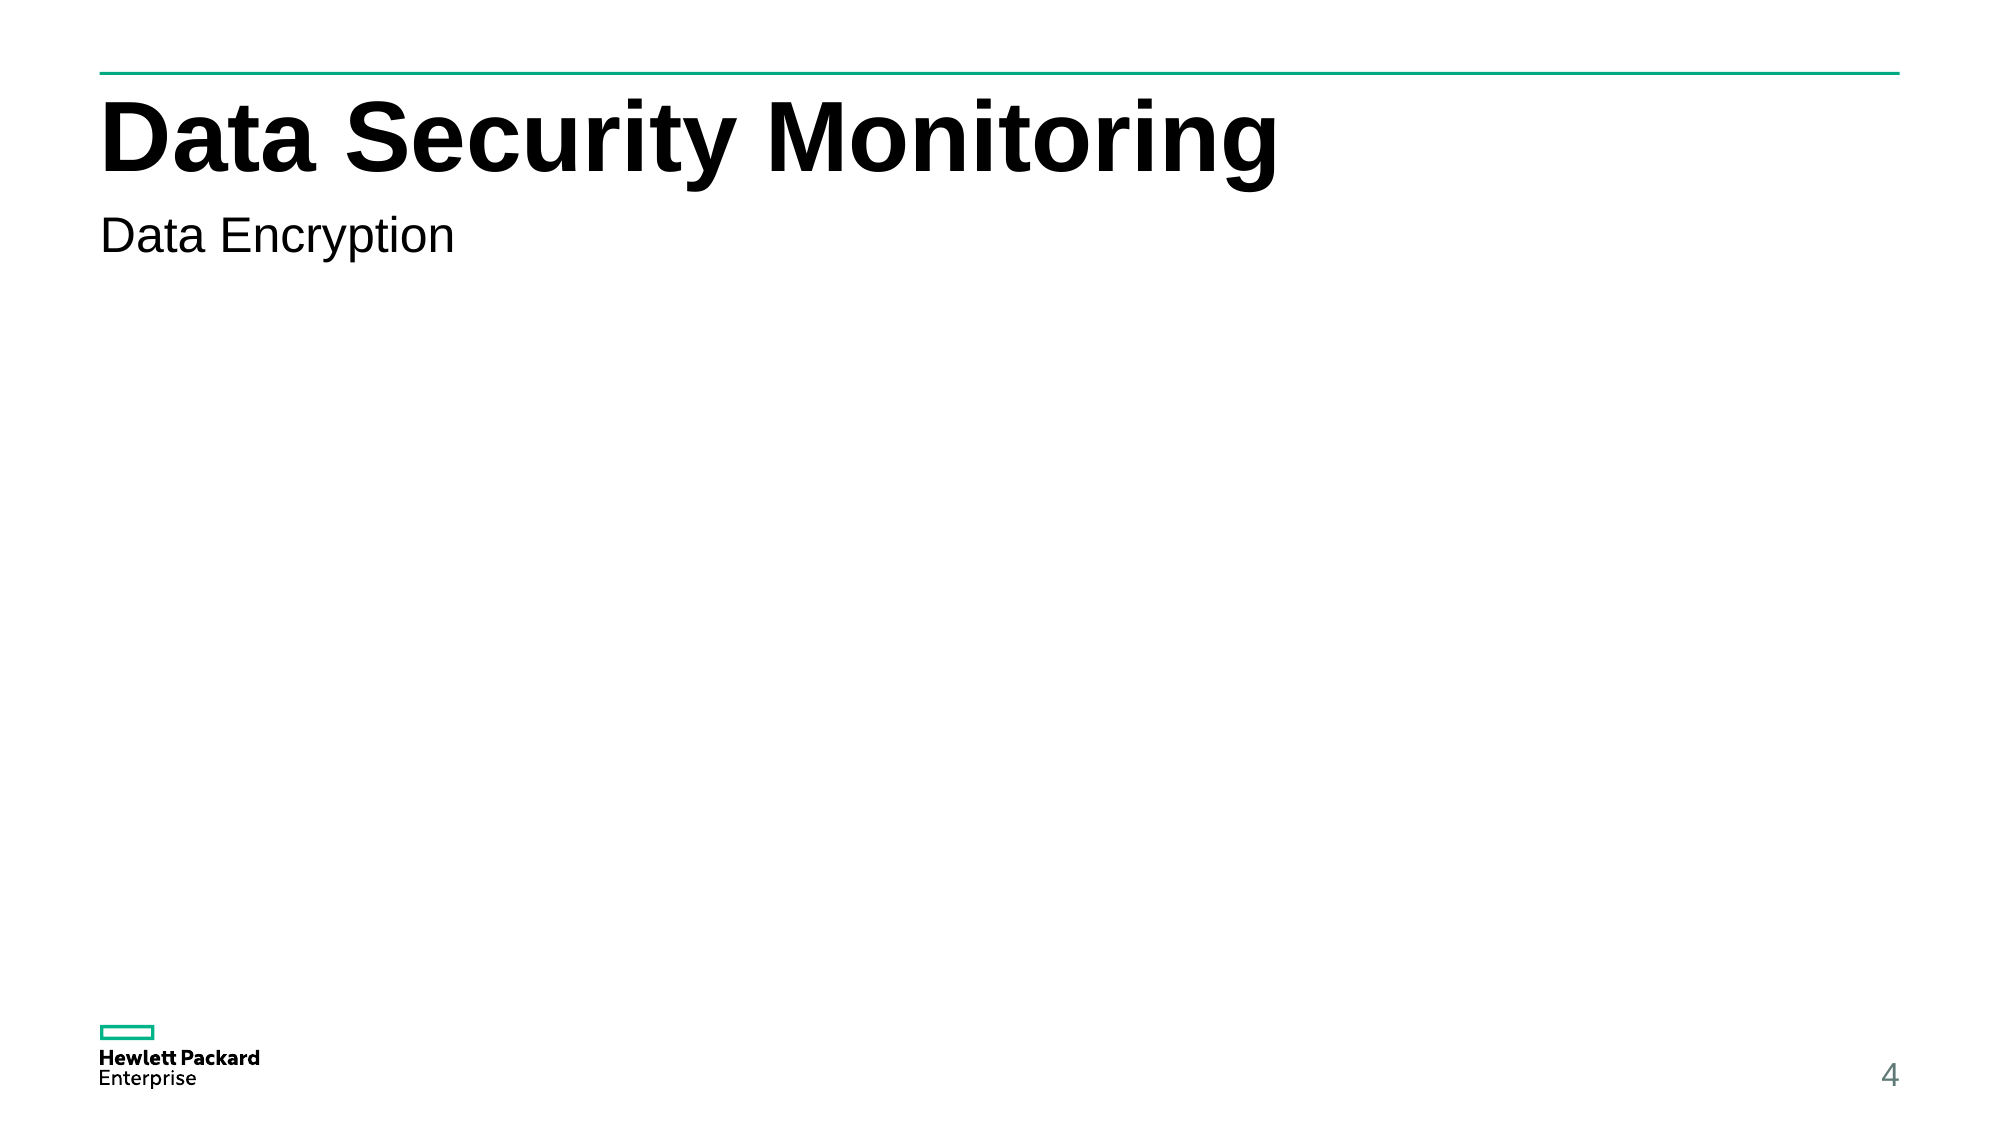

# Data Security Monitoring
Data Encryption
4